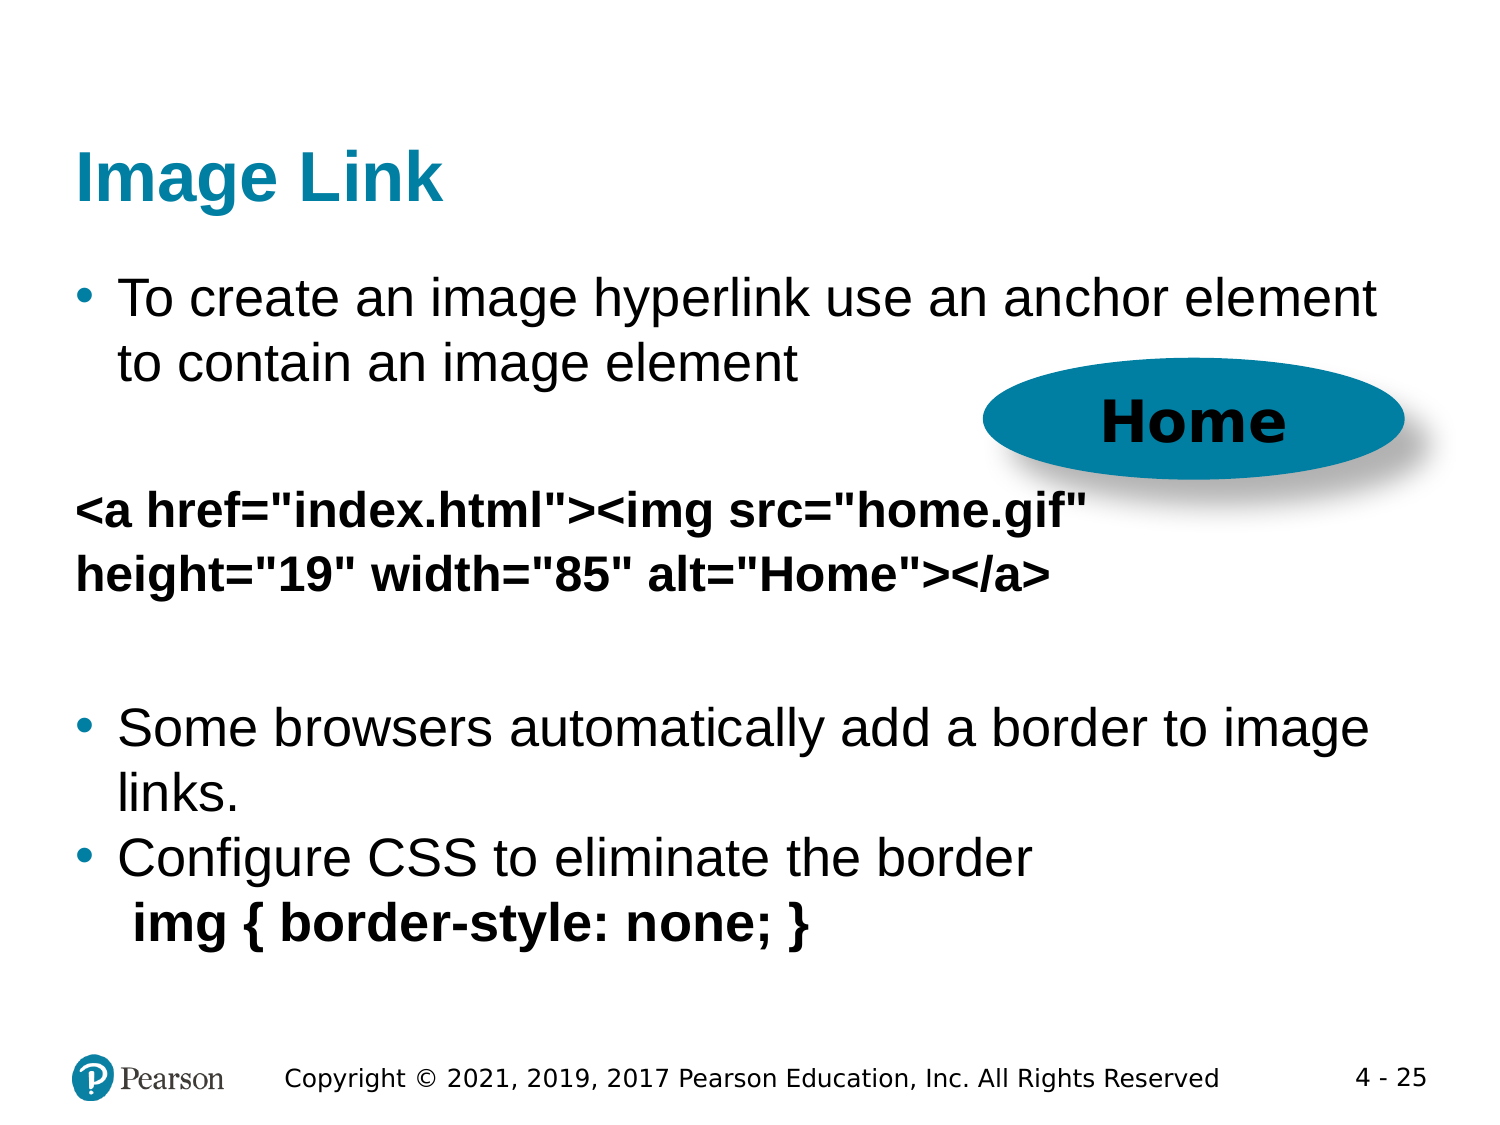

# Image Link
To create an image hyperlink use an anchor element to contain an image element

<a href="index.html"><img src="home.gif"
height="19" width="85" alt="Home"></a>

Some browsers automatically add a border to image links.
Configure CSS to eliminate the border
 img { border-style: none; }
Home